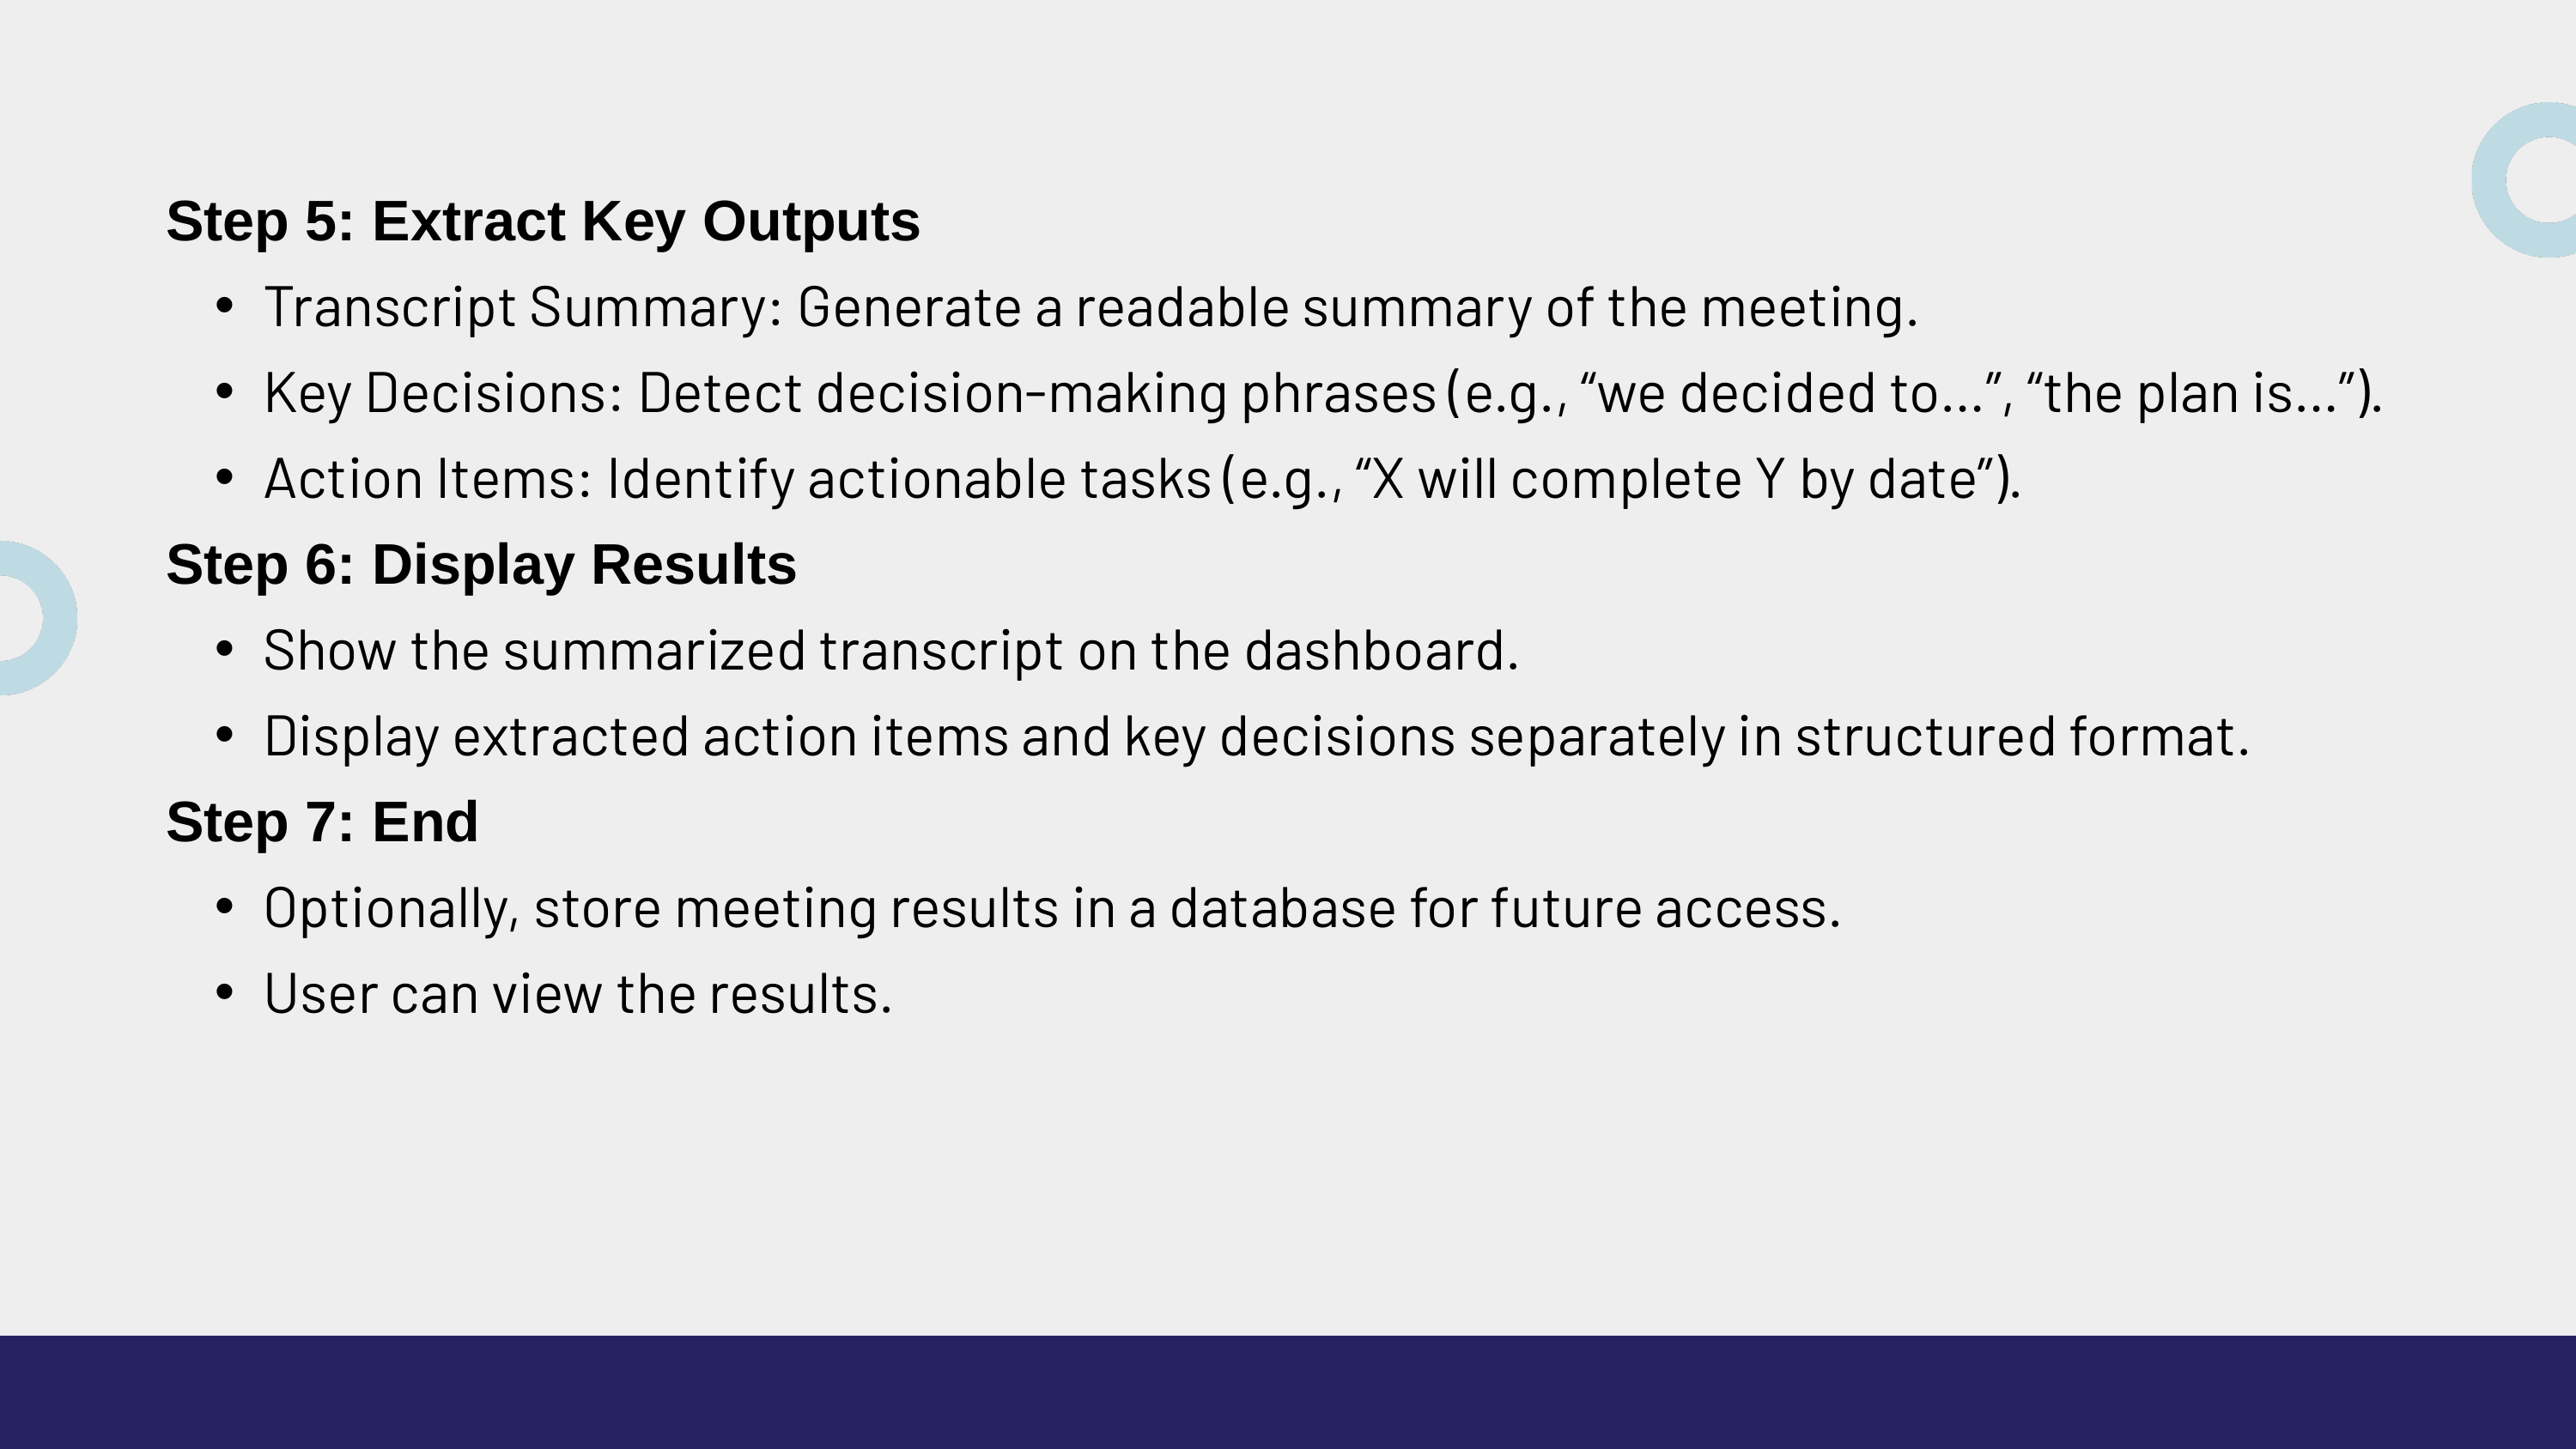

Step 5: Extract Key Outputs
Transcript Summary: Generate a readable summary of the meeting.
Key Decisions: Detect decision-making phrases (e.g., “we decided to…”, “the plan is…”).
Action Items: Identify actionable tasks (e.g., “X will complete Y by date”).
Step 6: Display Results
Show the summarized transcript on the dashboard.
Display extracted action items and key decisions separately in structured format.
Step 7: End
Optionally, store meeting results in a database for future access.
User can view the results.